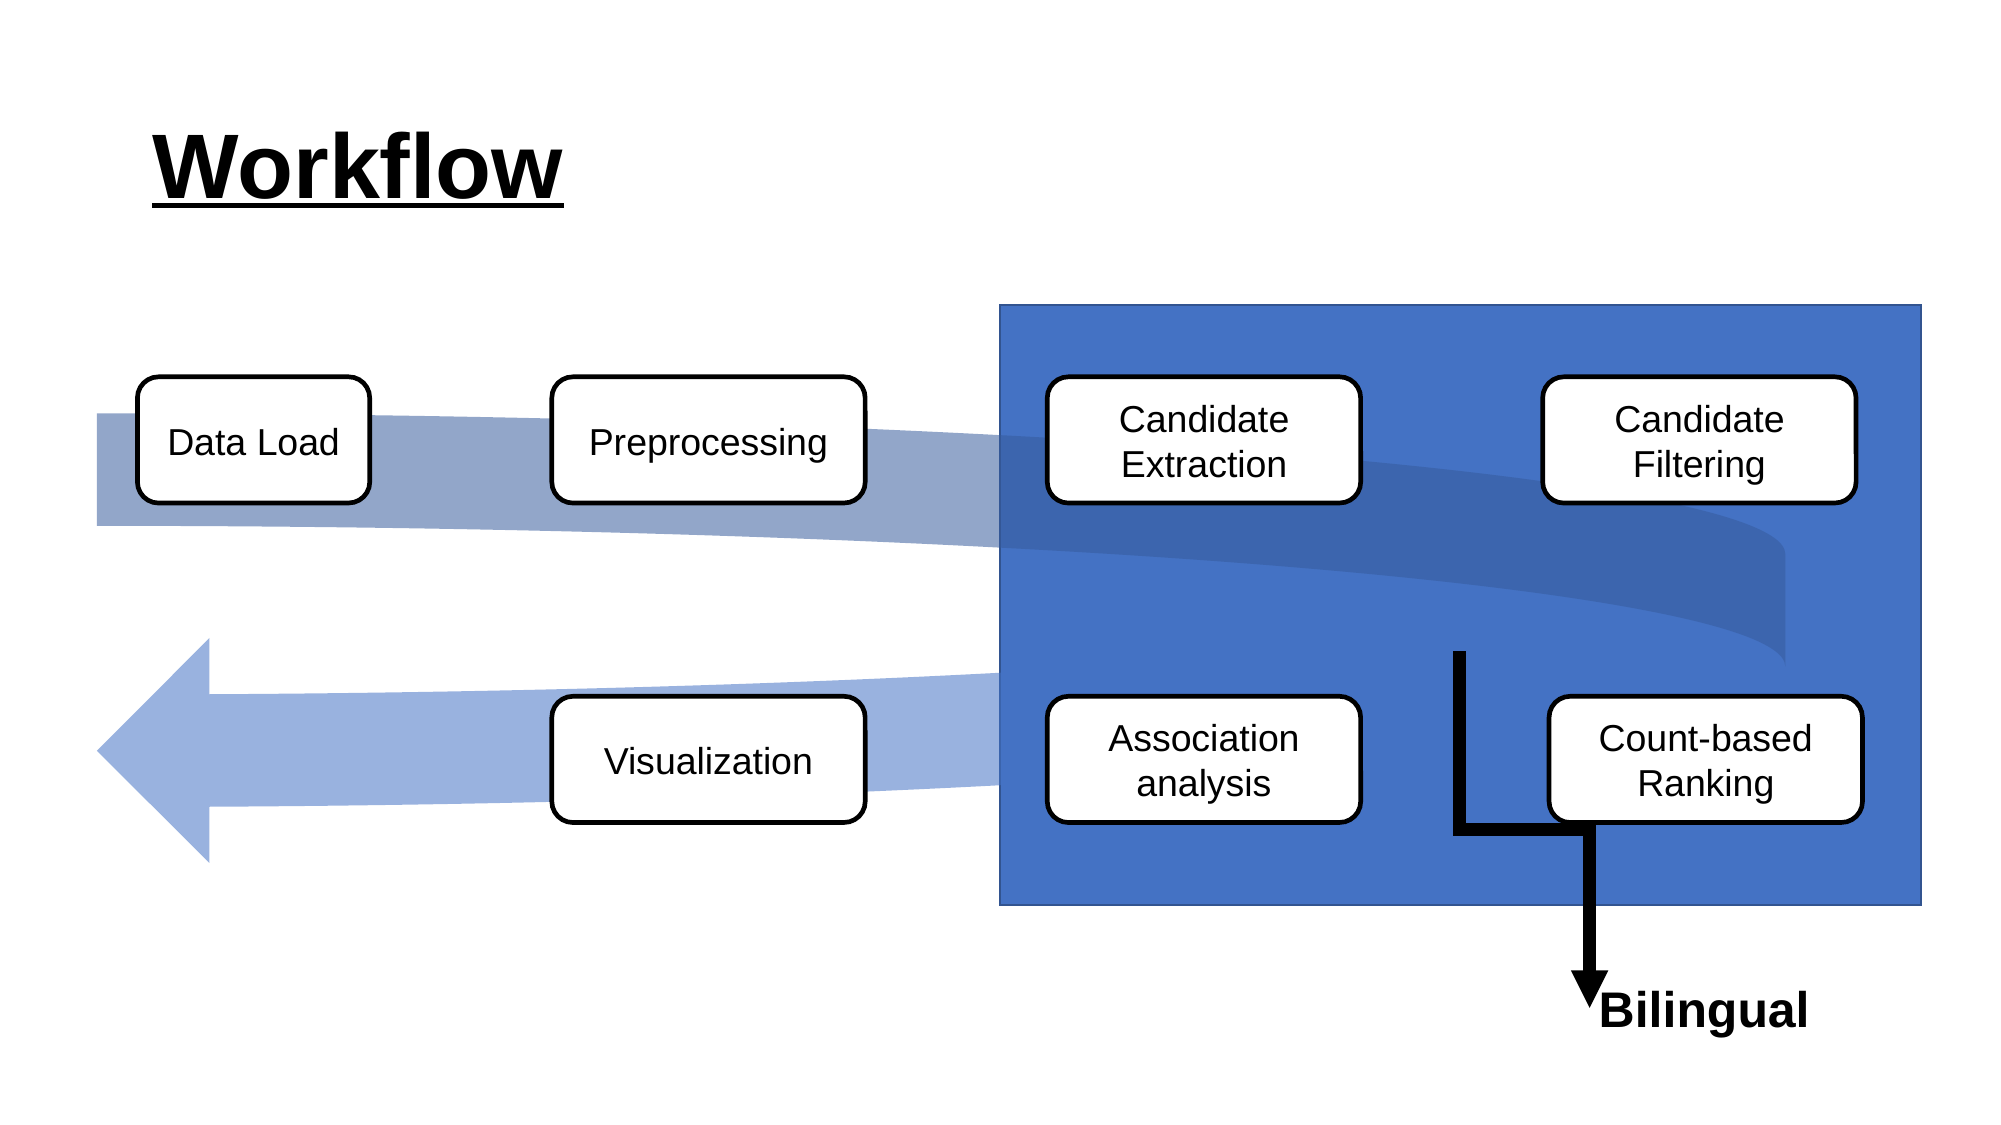

# Workflow

Candidate Filtering
Candidate Extraction
Data Load
Preprocessing

Visualization
Association analysis
Count-based Ranking
Bilingual